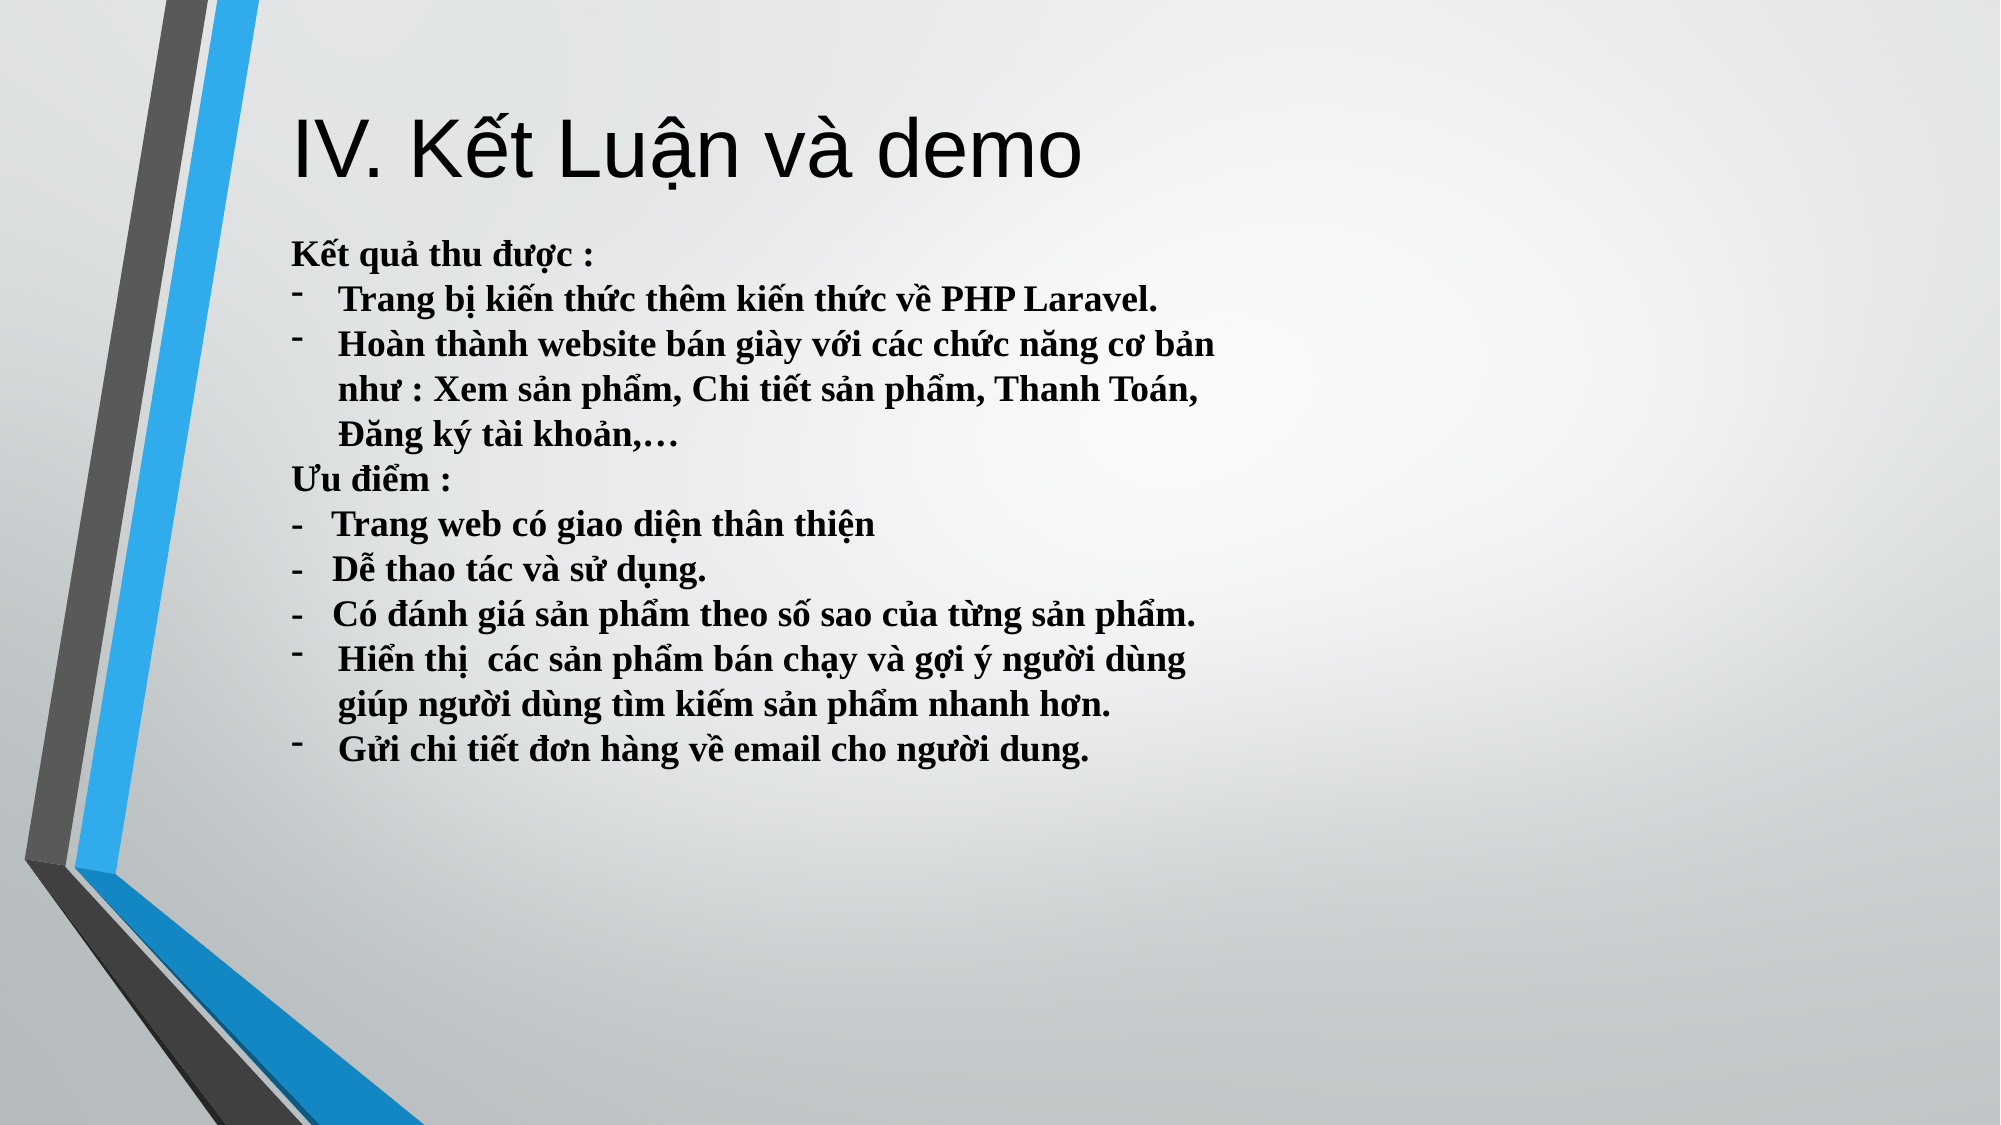

# IV. Kết Luận và demo
Kết quả thu được :
Trang bị kiến thức thêm kiến thức về PHP Laravel.
Hoàn thành website bán giày với các chức năng cơ bản như : Xem sản phẩm, Chi tiết sản phẩm, Thanh Toán, Đăng ký tài khoản,…
Ưu điểm :
-   Trang web có giao diện thân thiện
-   Dễ thao tác và sử dụng.
-   Có đánh giá sản phẩm theo số sao của từng sản phẩm.
Hiển thị  các sản phẩm bán chạy và gợi ý người dùng giúp người dùng tìm kiếm sản phẩm nhanh hơn.
Gửi chi tiết đơn hàng về email cho người dung.